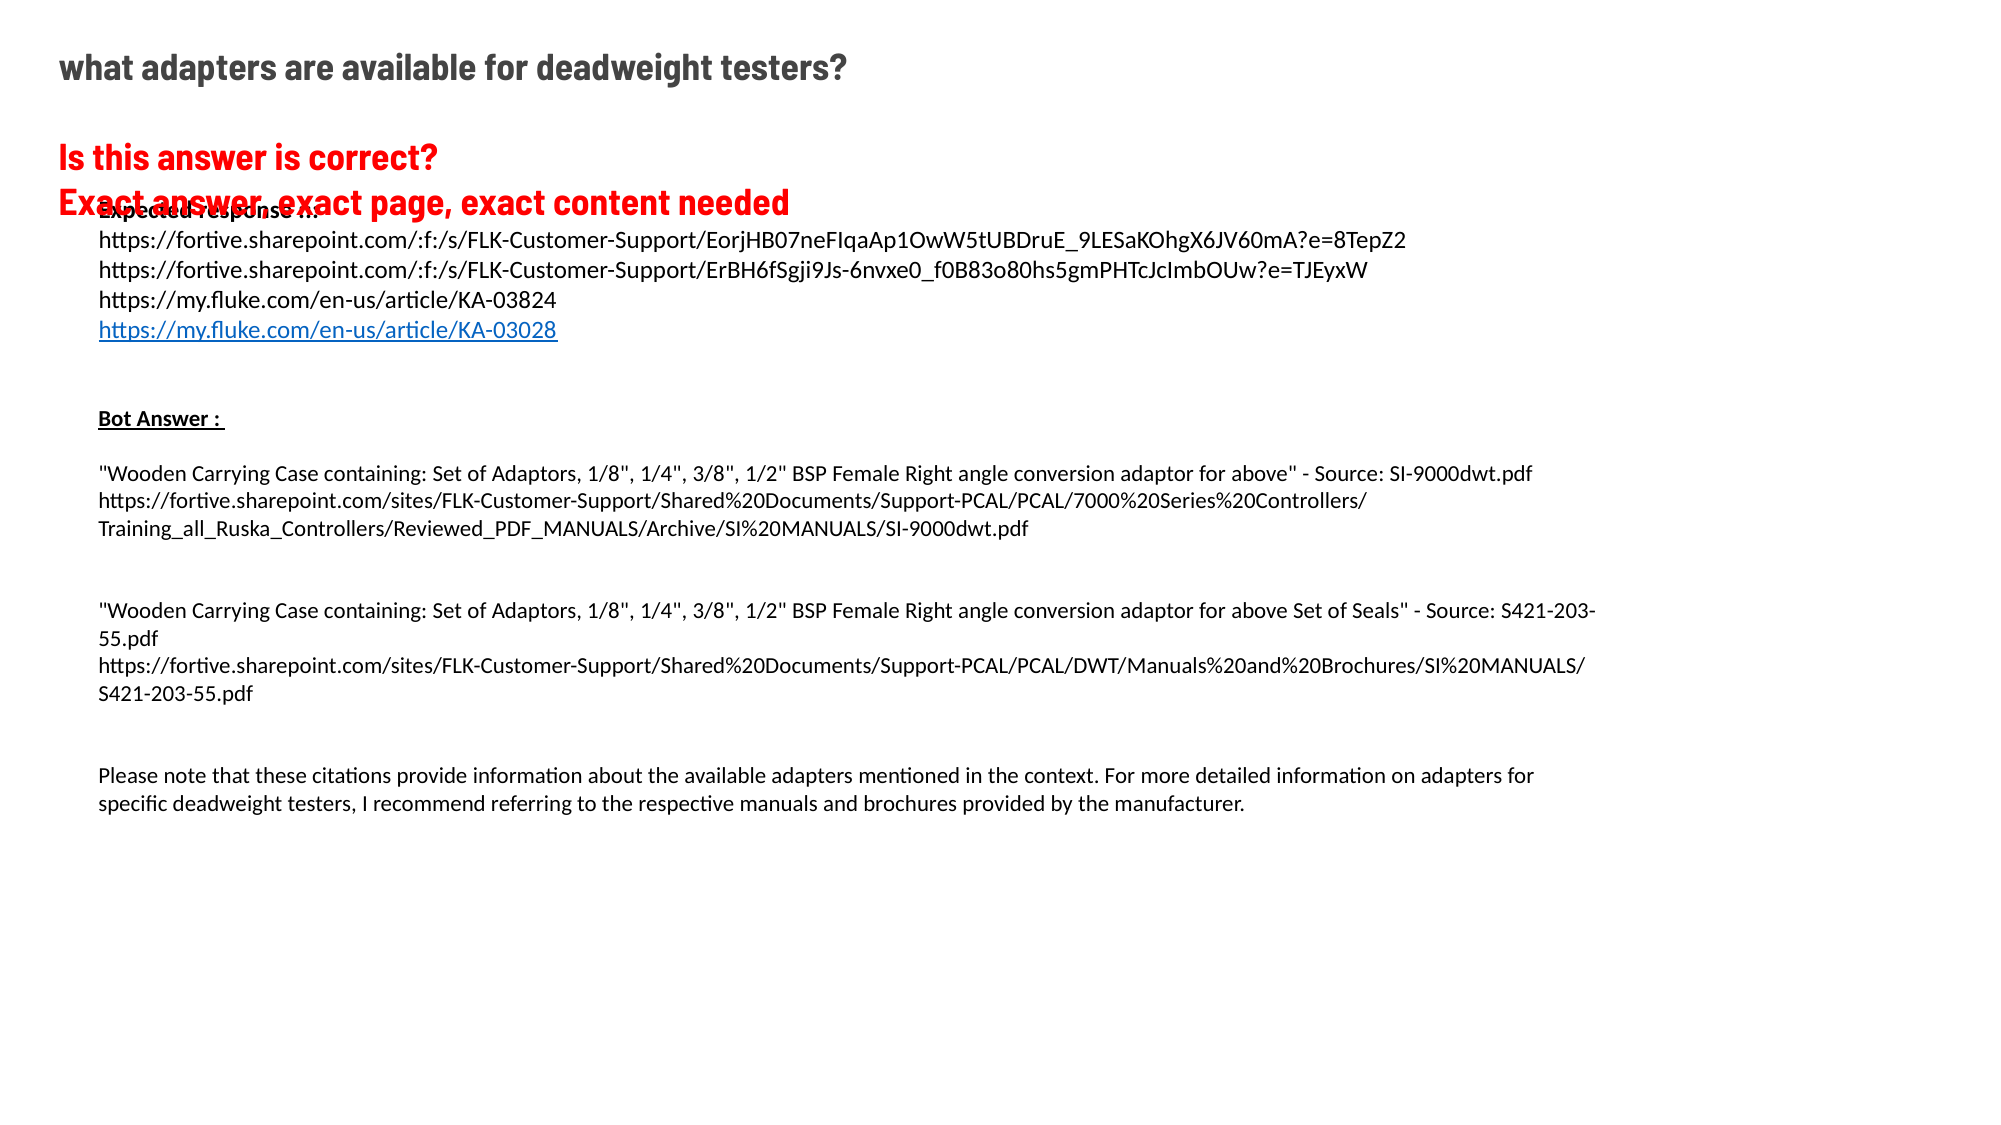

what adapters are available for deadweight testers?

Is this answer is correct?
Exact answer, exact page, exact content needed
Expected response :::
https://fortive.sharepoint.com/:f:/s/FLK-Customer-Support/EorjHB07neFIqaAp1OwW5tUBDruE_9LESaKOhgX6JV60mA?e=8TepZ2
https://fortive.sharepoint.com/:f:/s/FLK-Customer-Support/ErBH6fSgji9Js-6nvxe0_f0B83o80hs5gmPHTcJcImbOUw?e=TJEyxW
https://my.fluke.com/en-us/article/KA-03824
https://my.fluke.com/en-us/article/KA-03028

Bot Answer :

"Wooden Carrying Case containing: Set of Adaptors, 1/8", 1/4", 3/8", 1/2" BSP Female Right angle conversion adaptor for above" - Source: SI-9000dwt.pdf
https://fortive.sharepoint.com/sites/FLK-Customer-Support/Shared%20Documents/Support-PCAL/PCAL/7000%20Series%20Controllers/Training_all_Ruska_Controllers/Reviewed_PDF_MANUALS/Archive/SI%20MANUALS/SI-9000dwt.pdf

"Wooden Carrying Case containing: Set of Adaptors, 1/8", 1/4", 3/8", 1/2" BSP Female Right angle conversion adaptor for above Set of Seals" - Source: S421-203-55.pdf
https://fortive.sharepoint.com/sites/FLK-Customer-Support/Shared%20Documents/Support-PCAL/PCAL/DWT/Manuals%20and%20Brochures/SI%20MANUALS/S421-203-55.pdf

Please note that these citations provide information about the available adapters mentioned in the context. For more detailed information on adapters for specific deadweight testers, I recommend referring to the respective manuals and brochures provided by the manufacturer.